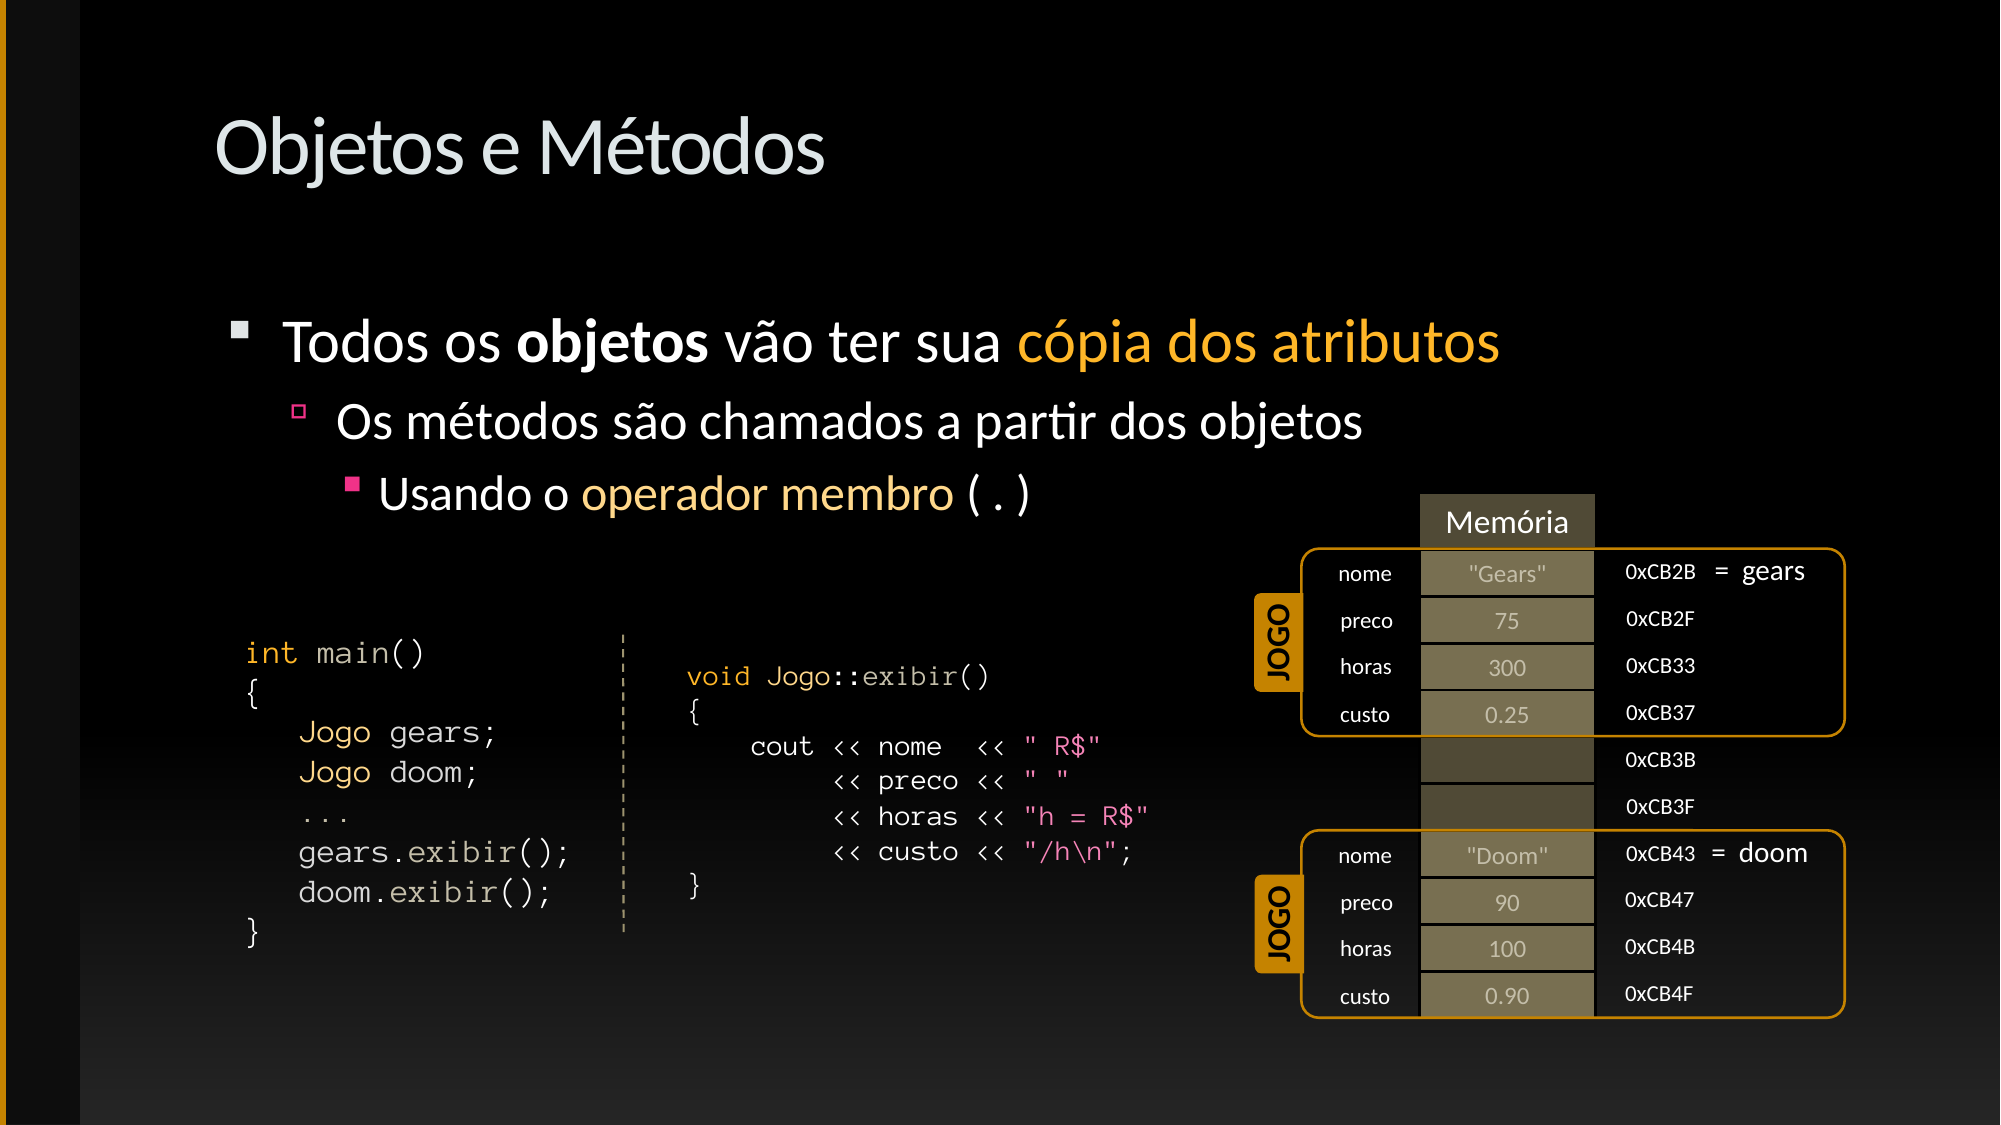

# Objetos e Métodos
Todos os objetos vão ter sua cópia dos atributos
Os métodos são chamados a partir dos objetos
Usando o operador membro ( . )

Memória
=  gears

"Gears"
0xCB2B
nome
75
0xCB2F
preco
Jogo
300
0xCB33
horas
0.25
0xCB37
custo

0xCB3B

0xCB3F
=  doom

"Doom"
0xCB43
nome
90
0xCB47
preco
Jogo
100
0xCB4B
horas
0.90
0xCB4F
custo
int main()
{
   Jogo gears;
   Jogo doom;
   ...
   gears.exibir();
   doom.exibir();
}
void Jogo::exibir()
{
    cout << nome  << " R$"
         << preco << " "
         << horas << "h = R$"
         << custo << "/h\n";
}